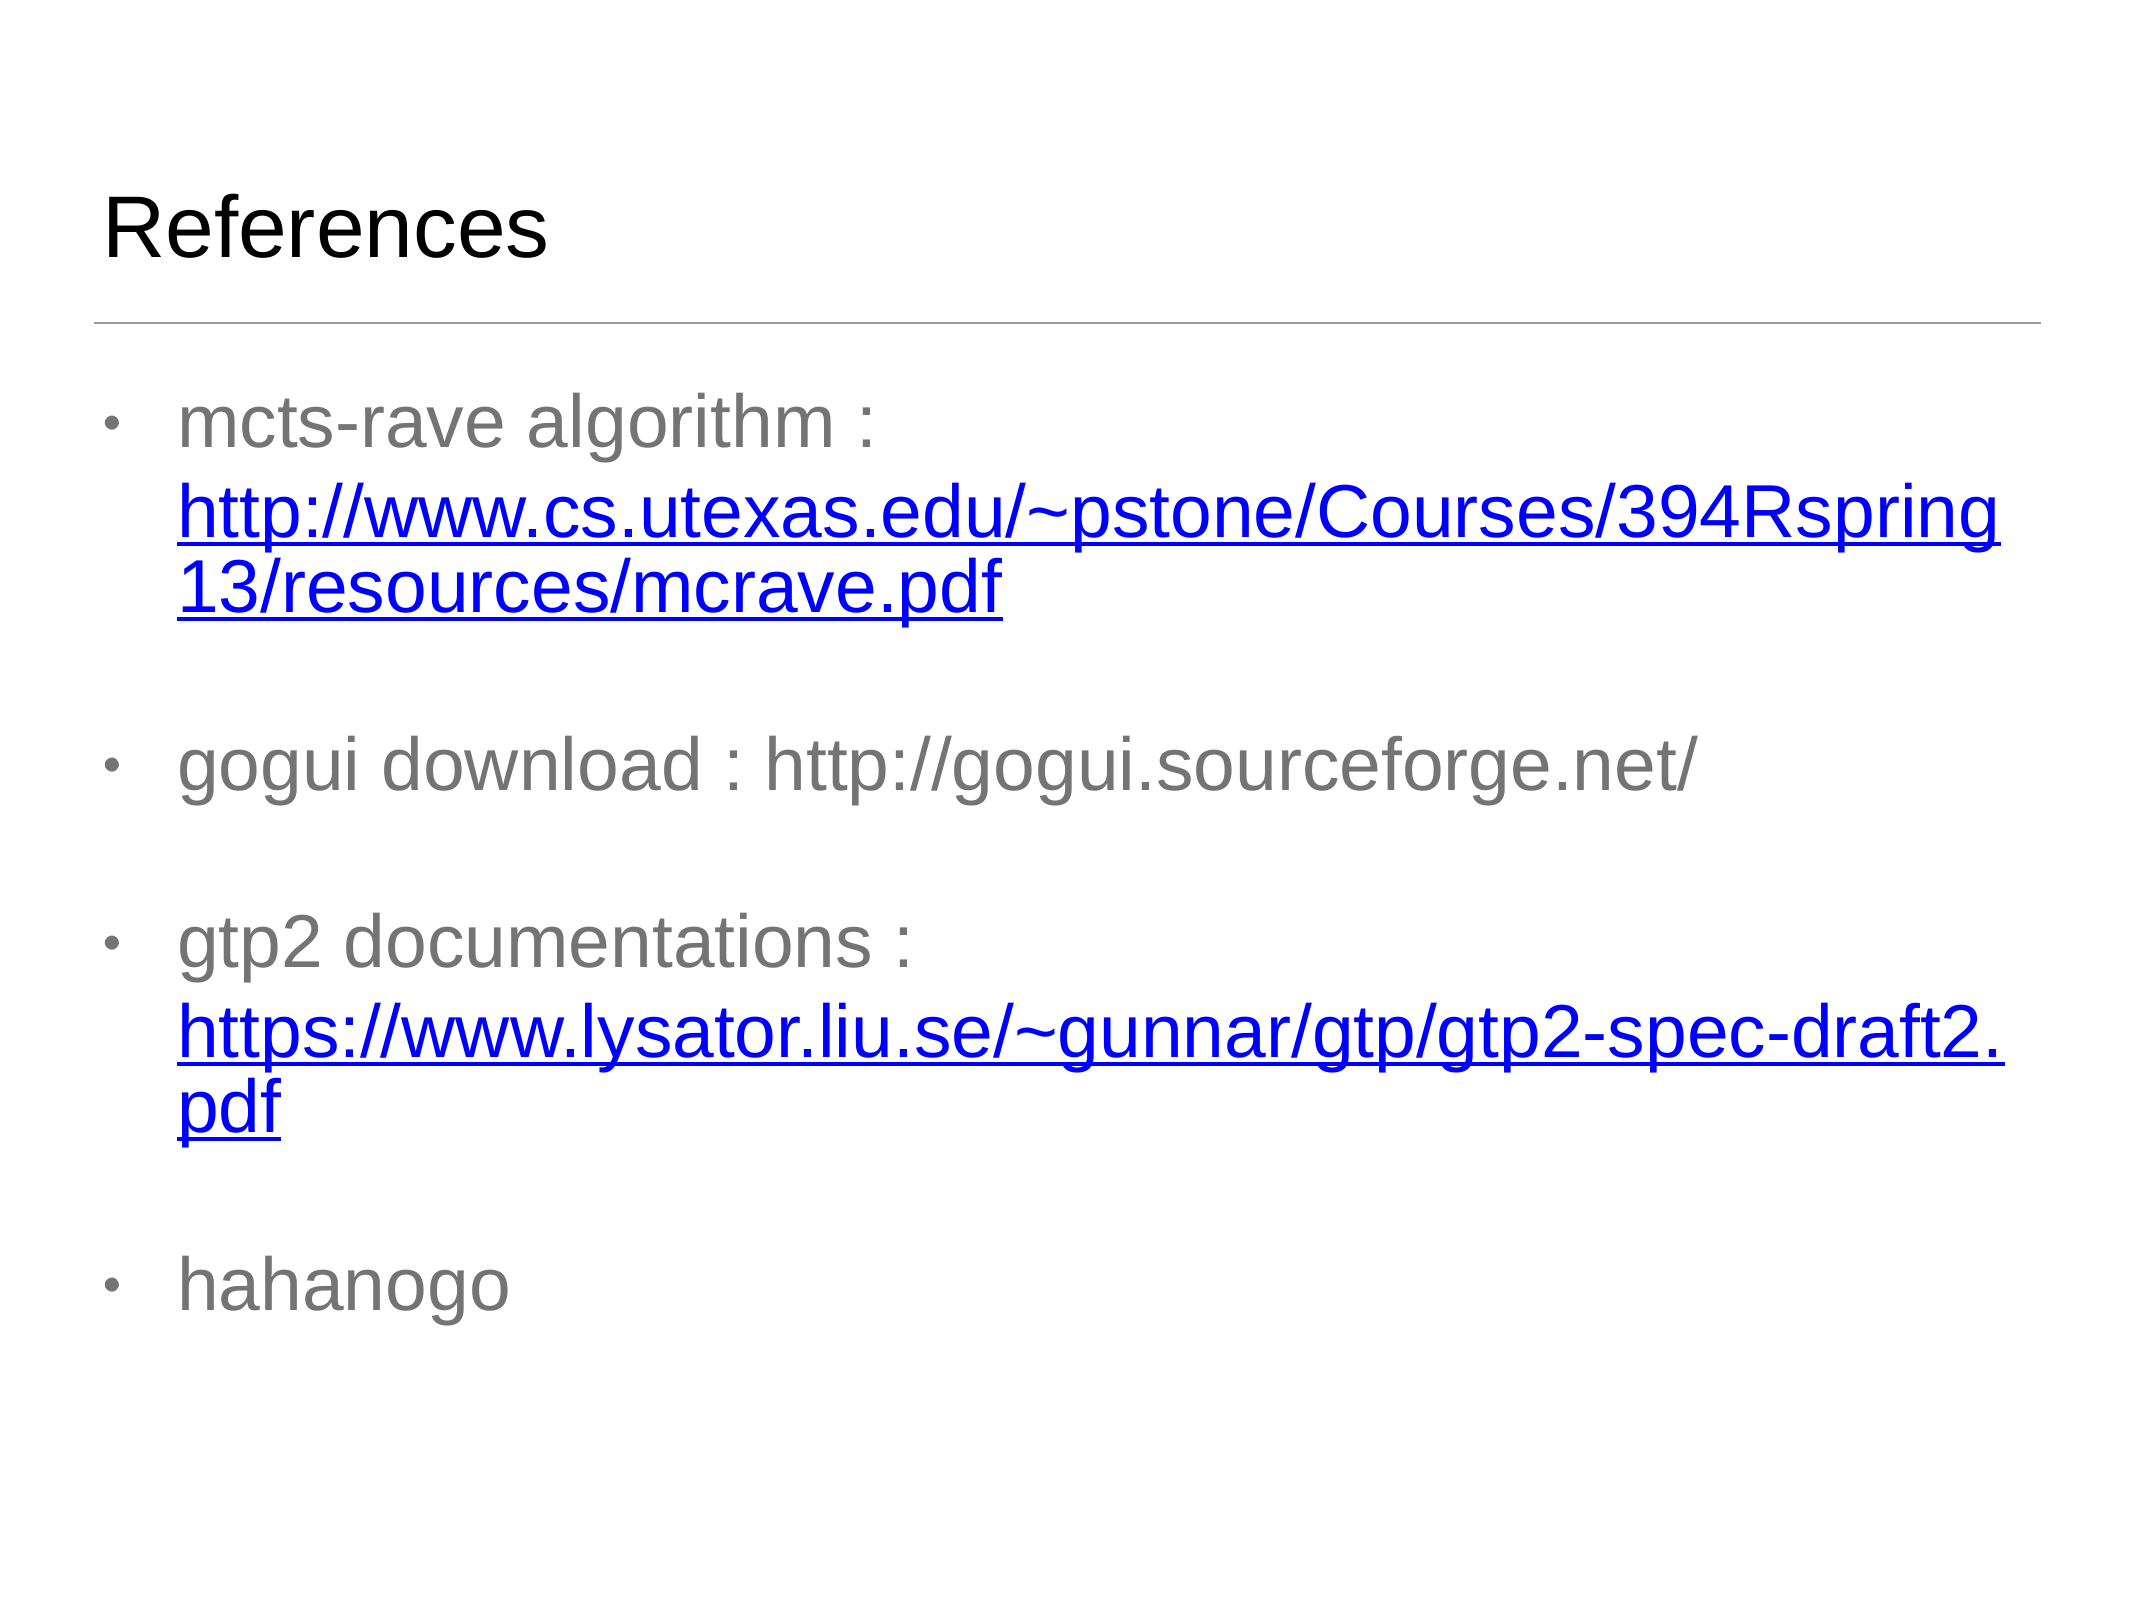

# References
mcts-rave algorithm : http://www.cs.utexas.edu/~pstone/Courses/394Rspring13/resources/mcrave.pdf
gogui download : http://gogui.sourceforge.net/
gtp2 documentations : https://www.lysator.liu.se/~gunnar/gtp/gtp2-spec-draft2.pdf
hahanogo
15